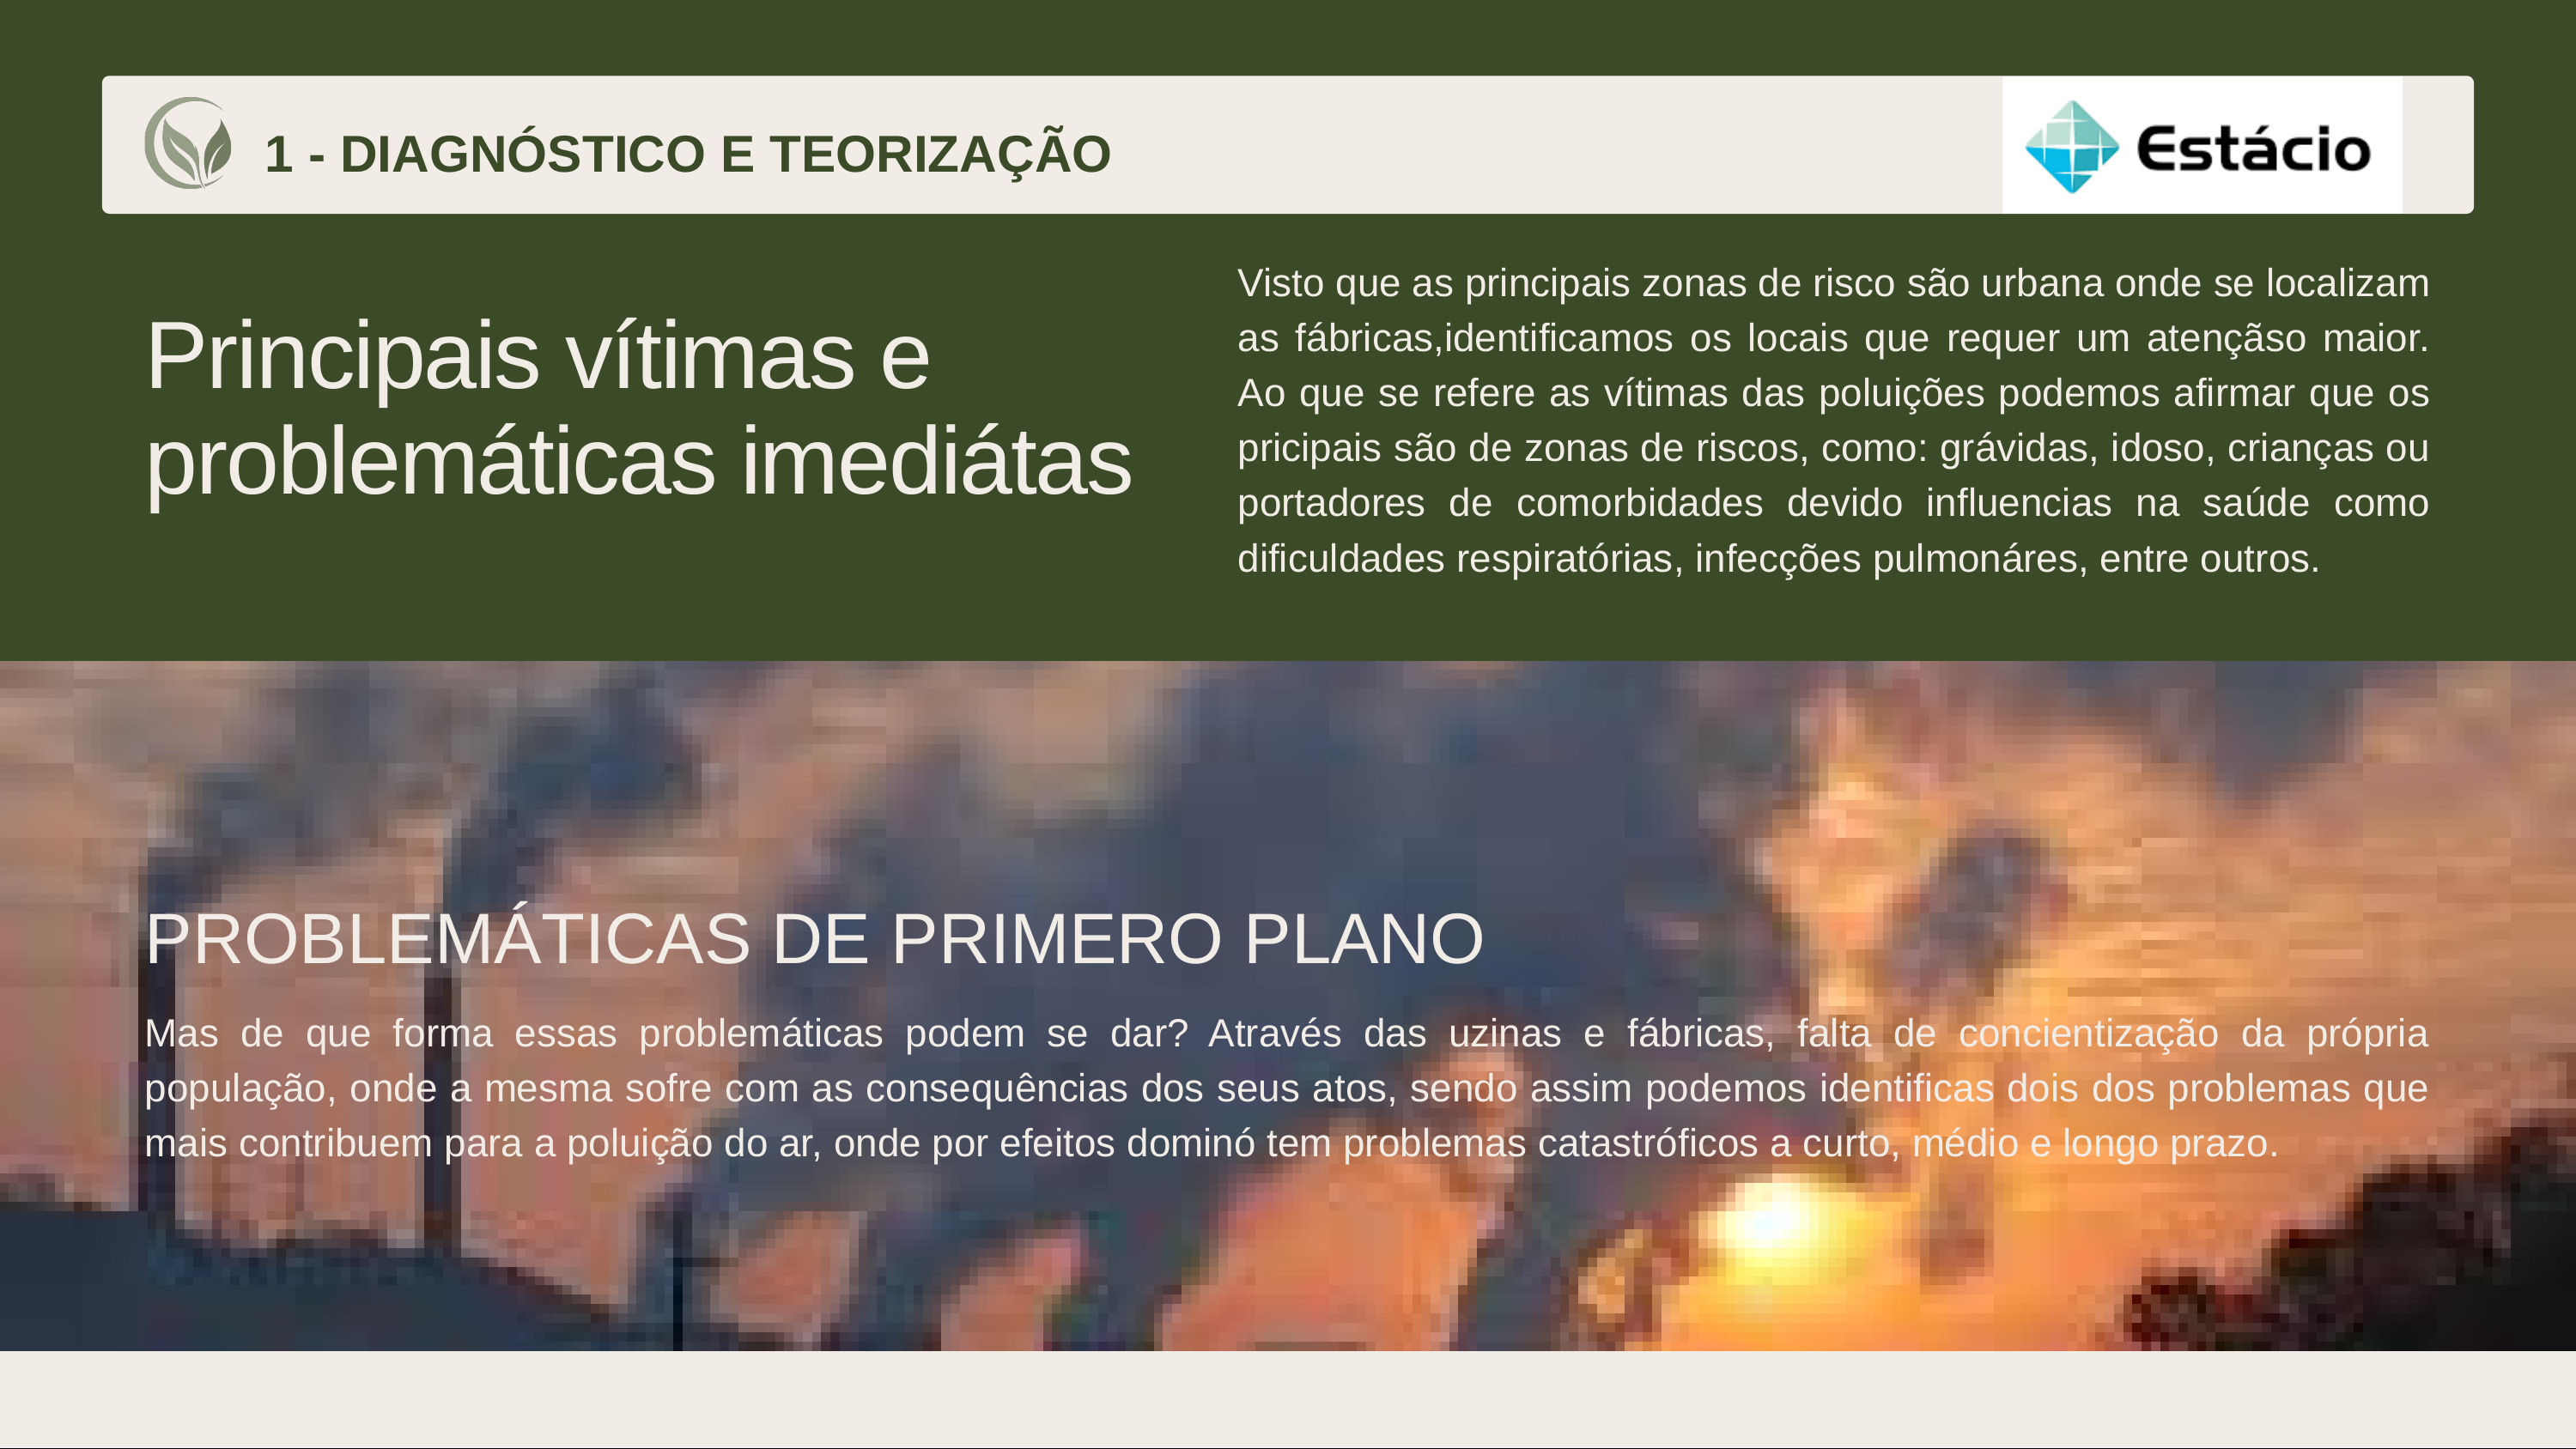

1 - DIAGNÓSTICO E TEORIZAÇÃO
Visto que as principais zonas de risco são urbana onde se localizam as fábricas,identificamos os locais que requer um atençãso maior. Ao que se refere as vítimas das poluições podemos afirmar que os pricipais são de zonas de riscos, como: grávidas, idoso, crianças ou portadores de comorbidades devido influencias na saúde como dificuldades respiratórias, infecções pulmonáres, entre outros.
Principais vítimas e problemáticas imediátas

PROBLEMÁTICAS DE PRIMERO PLANO
Mas de que forma essas problemáticas podem se dar? Através das uzinas e fábricas, falta de concientização da própria população, onde a mesma sofre com as consequências dos seus atos, sendo assim podemos identificas dois dos problemas que mais contribuem para a poluição do ar, onde por efeitos dominó tem problemas catastróficos a curto, médio e longo prazo.